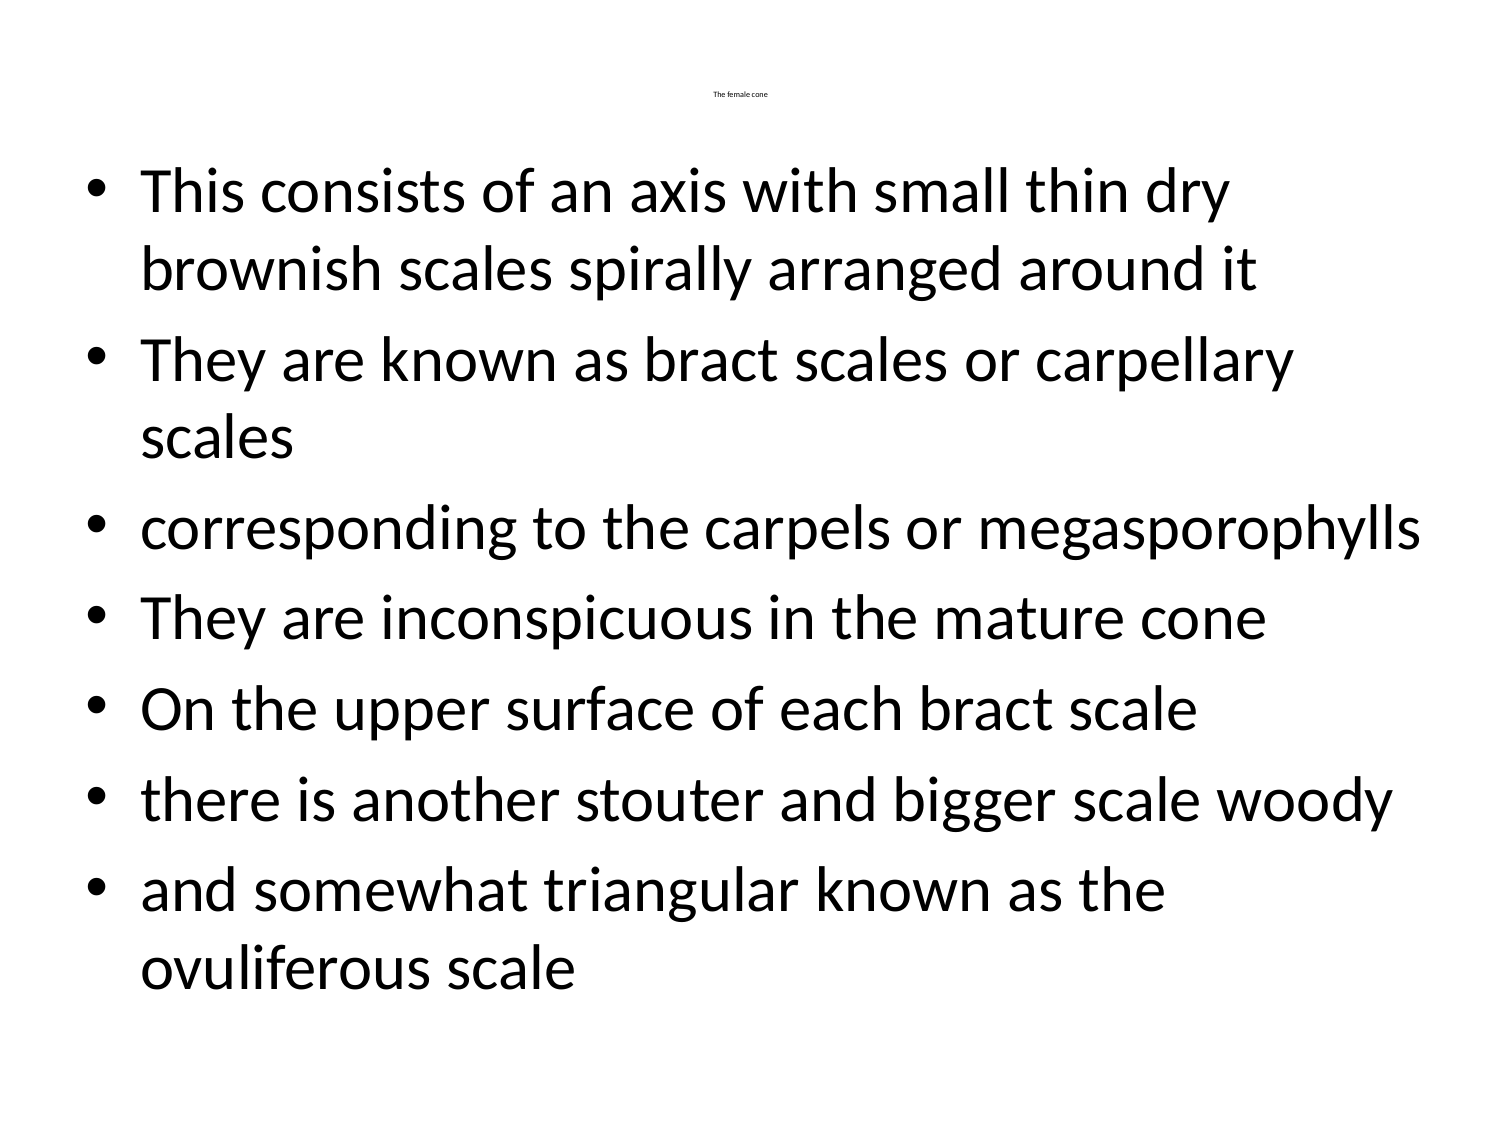

# The female cone
This consists of an axis with small thin dry brownish scales spirally arranged around it
They are known as bract scales or carpellary scales
corresponding to the carpels or megasporophylls
They are inconspicuous in the mature cone
On the upper surface of each bract scale
there is another stouter and bigger scale woody
and somewhat triangular known as the ovuliferous scale